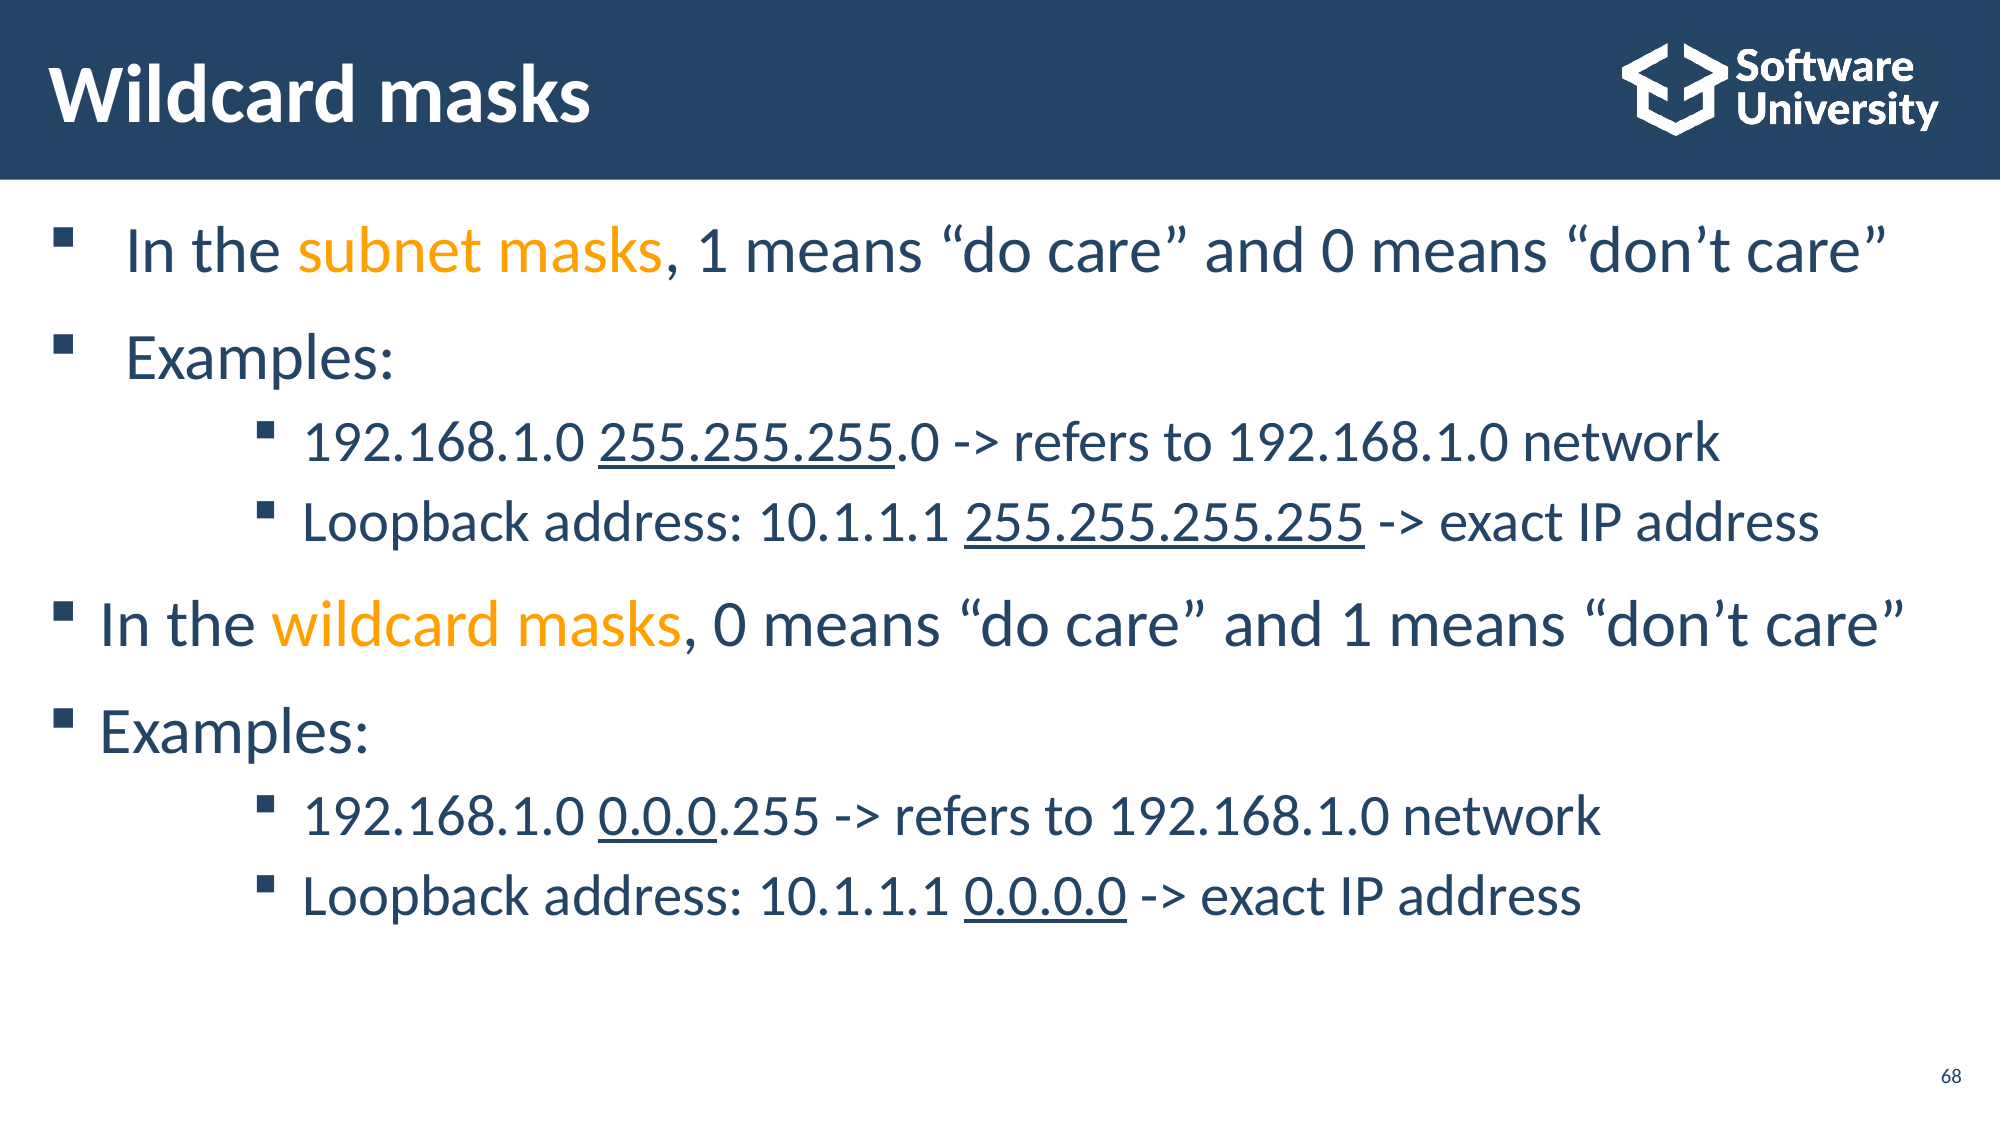

# Wildcard masks
In the subnet masks, 1 means “do care” and 0 means “don’t care”
Examples:
192.168.1.0 255.255.255.0 -> refers to 192.168.1.0 network
Loopback address: 10.1.1.1 255.255.255.255 -> exact IP address
In the wildcard masks, 0 means “do care” and 1 means “don’t care”
Examples:
192.168.1.0 0.0.0.255 -> refers to 192.168.1.0 network
Loopback address: 10.1.1.1 0.0.0.0 -> exact IP address
68